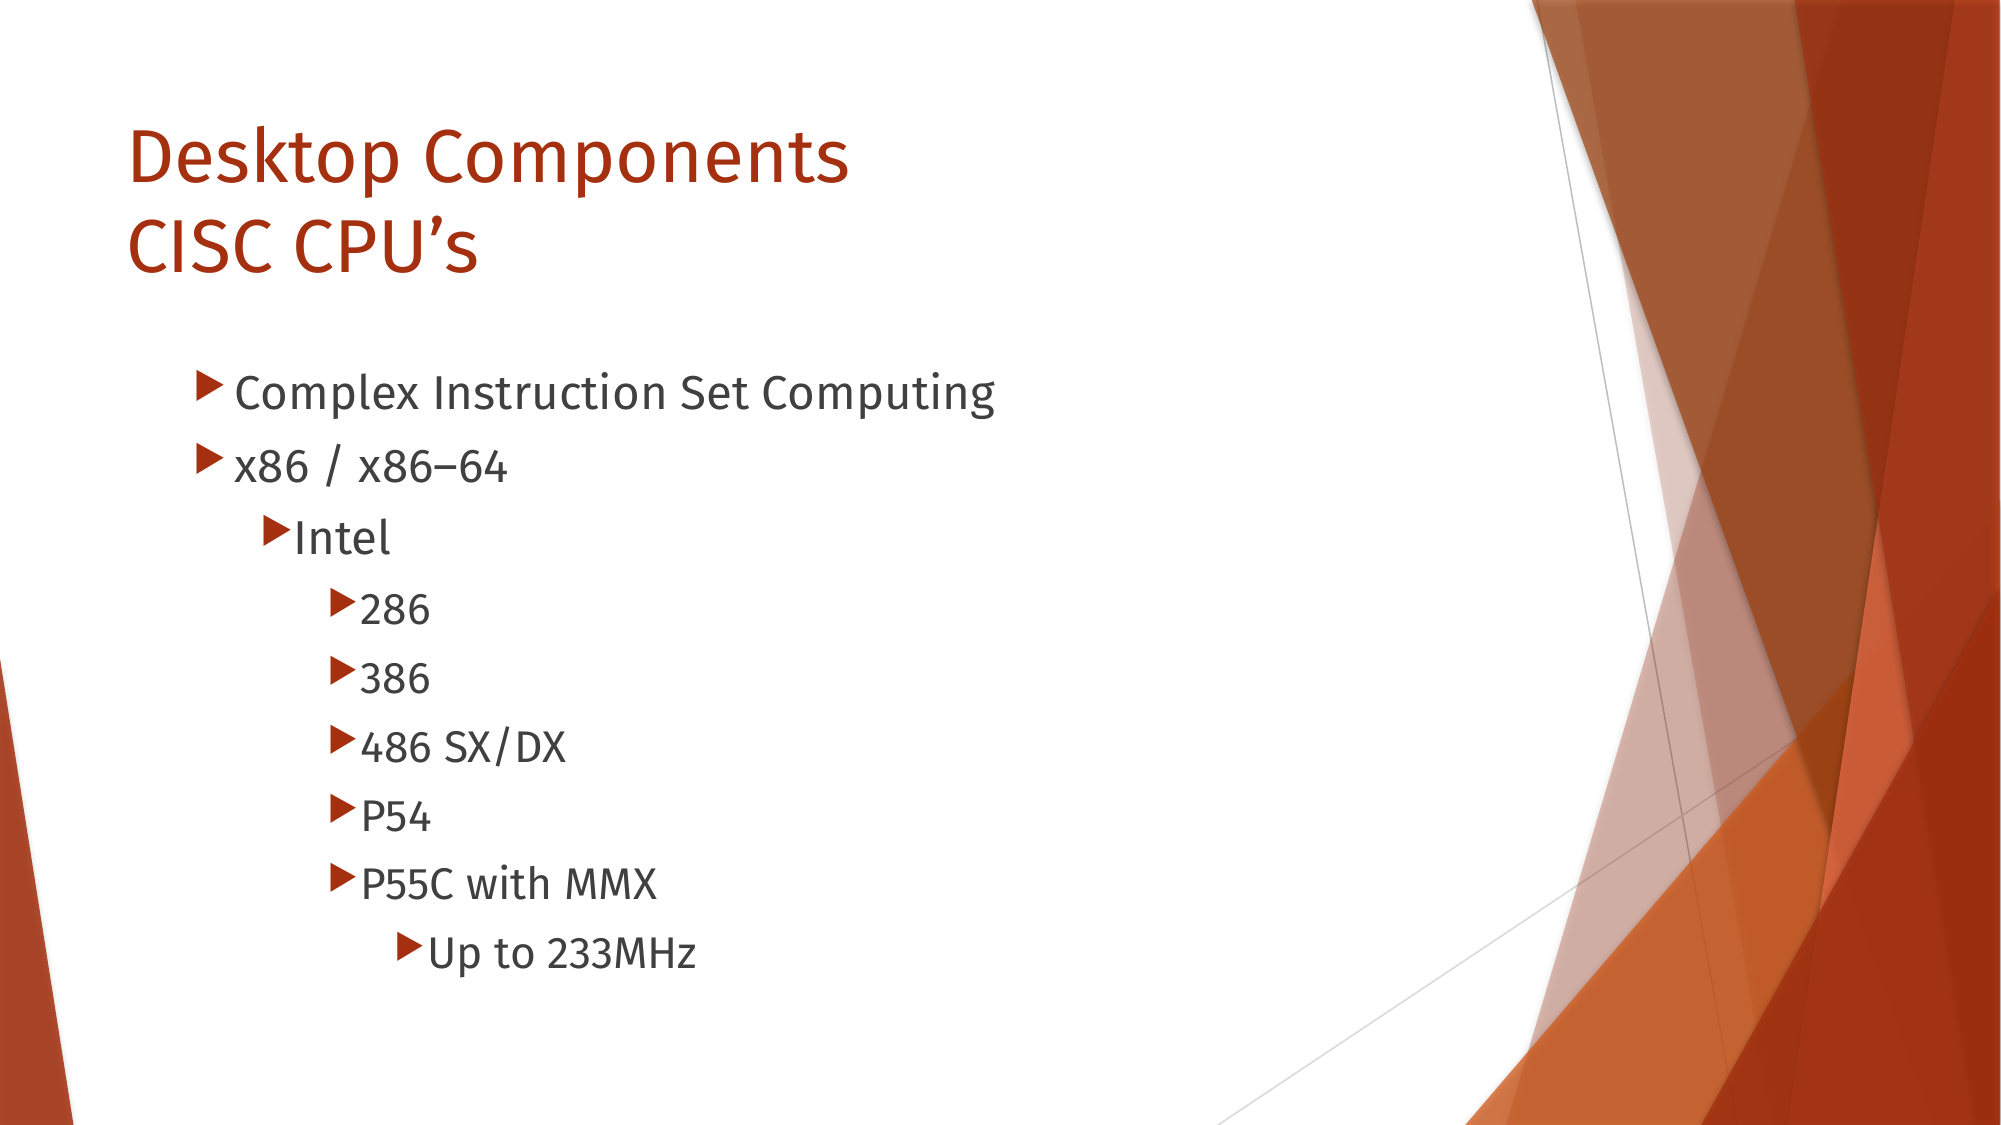

# Desktop Components CISC CPU’s
Complex Instruction Set Computing
x86 / x86–64
Intel
286
386
486 SX/DX
P54
P55C with MMX
Up to 233MHz